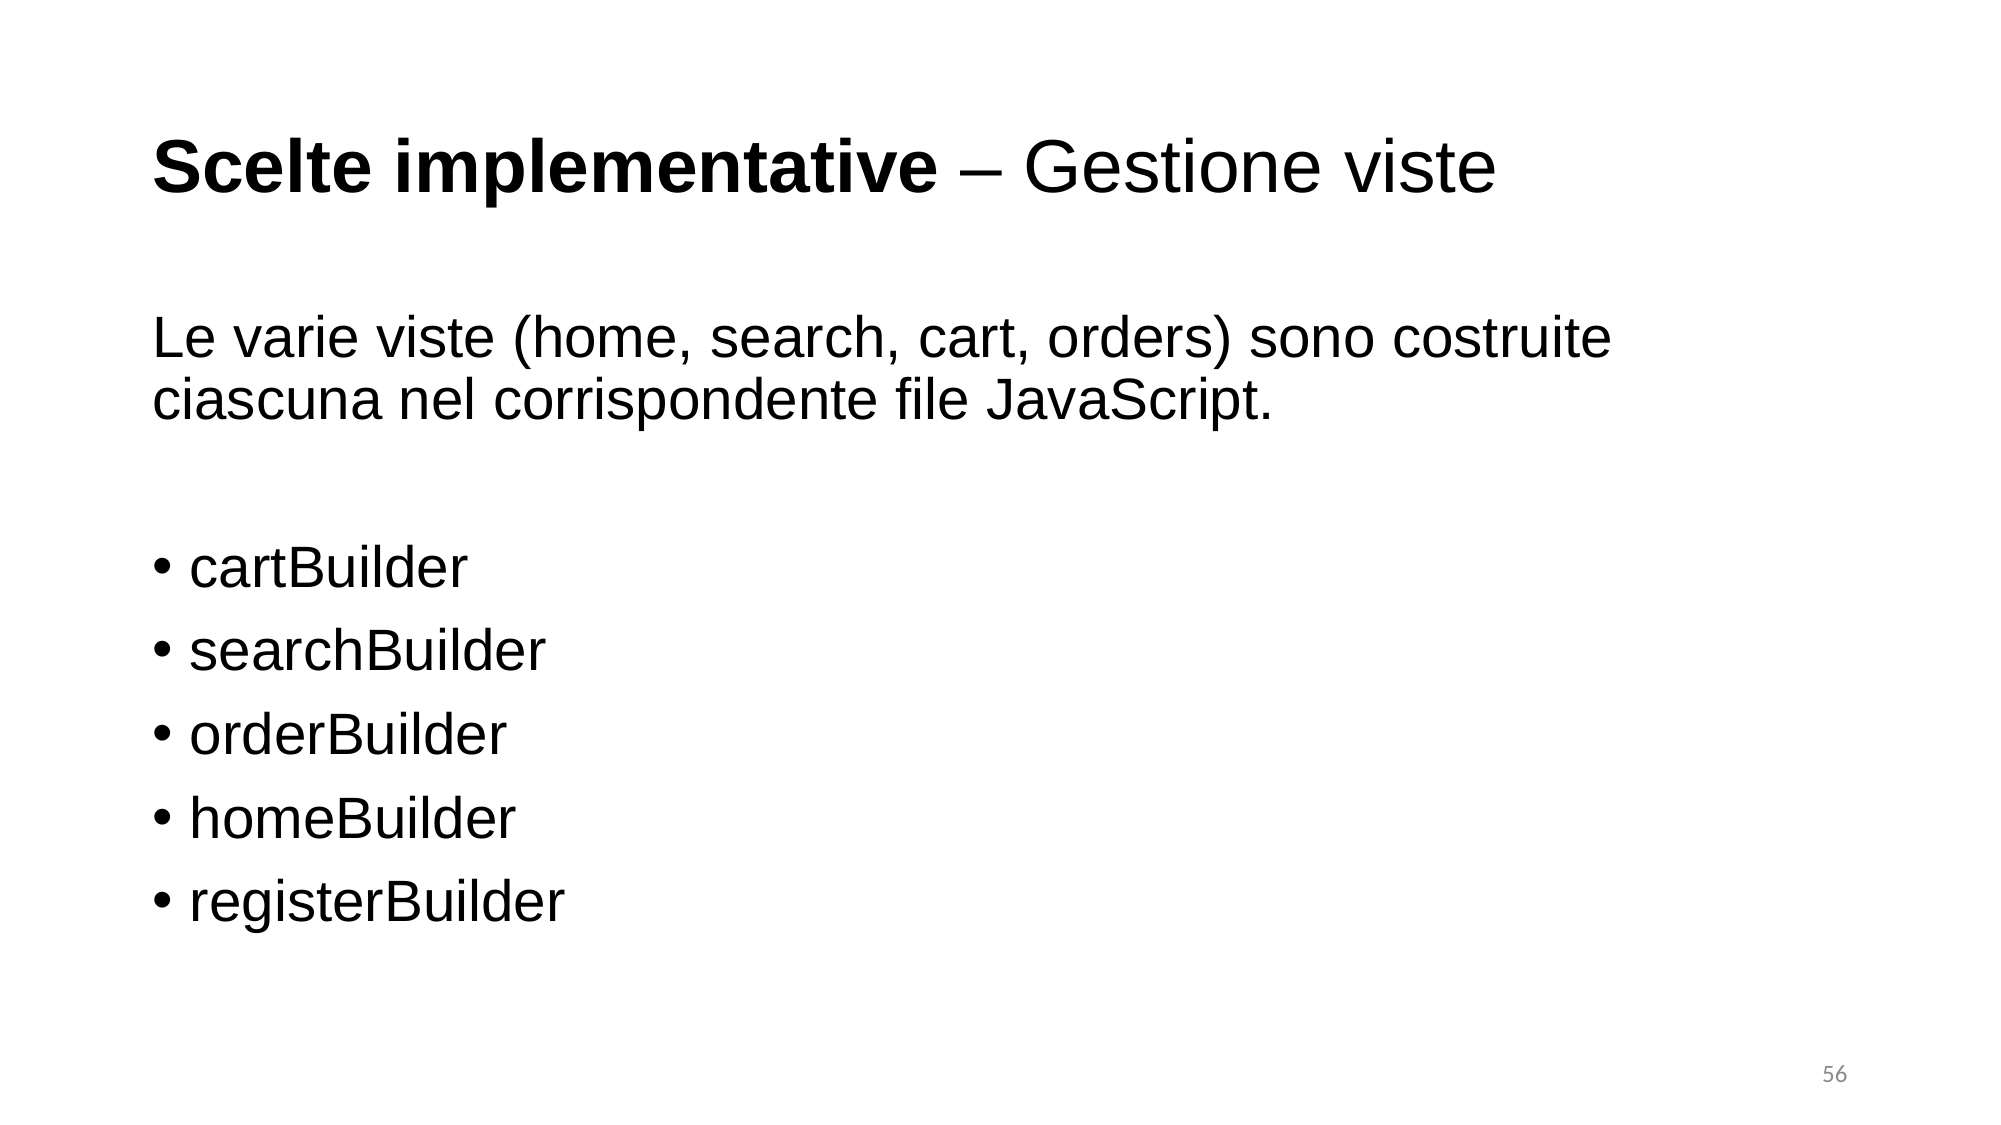

Scelte implementative – Gestione viste
Le varie viste (home, search, cart, orders) sono costruite ciascuna nel corrispondente file JavaScript.

cartBuilder
searchBuilder
orderBuilder
homeBuilder
registerBuilder

56